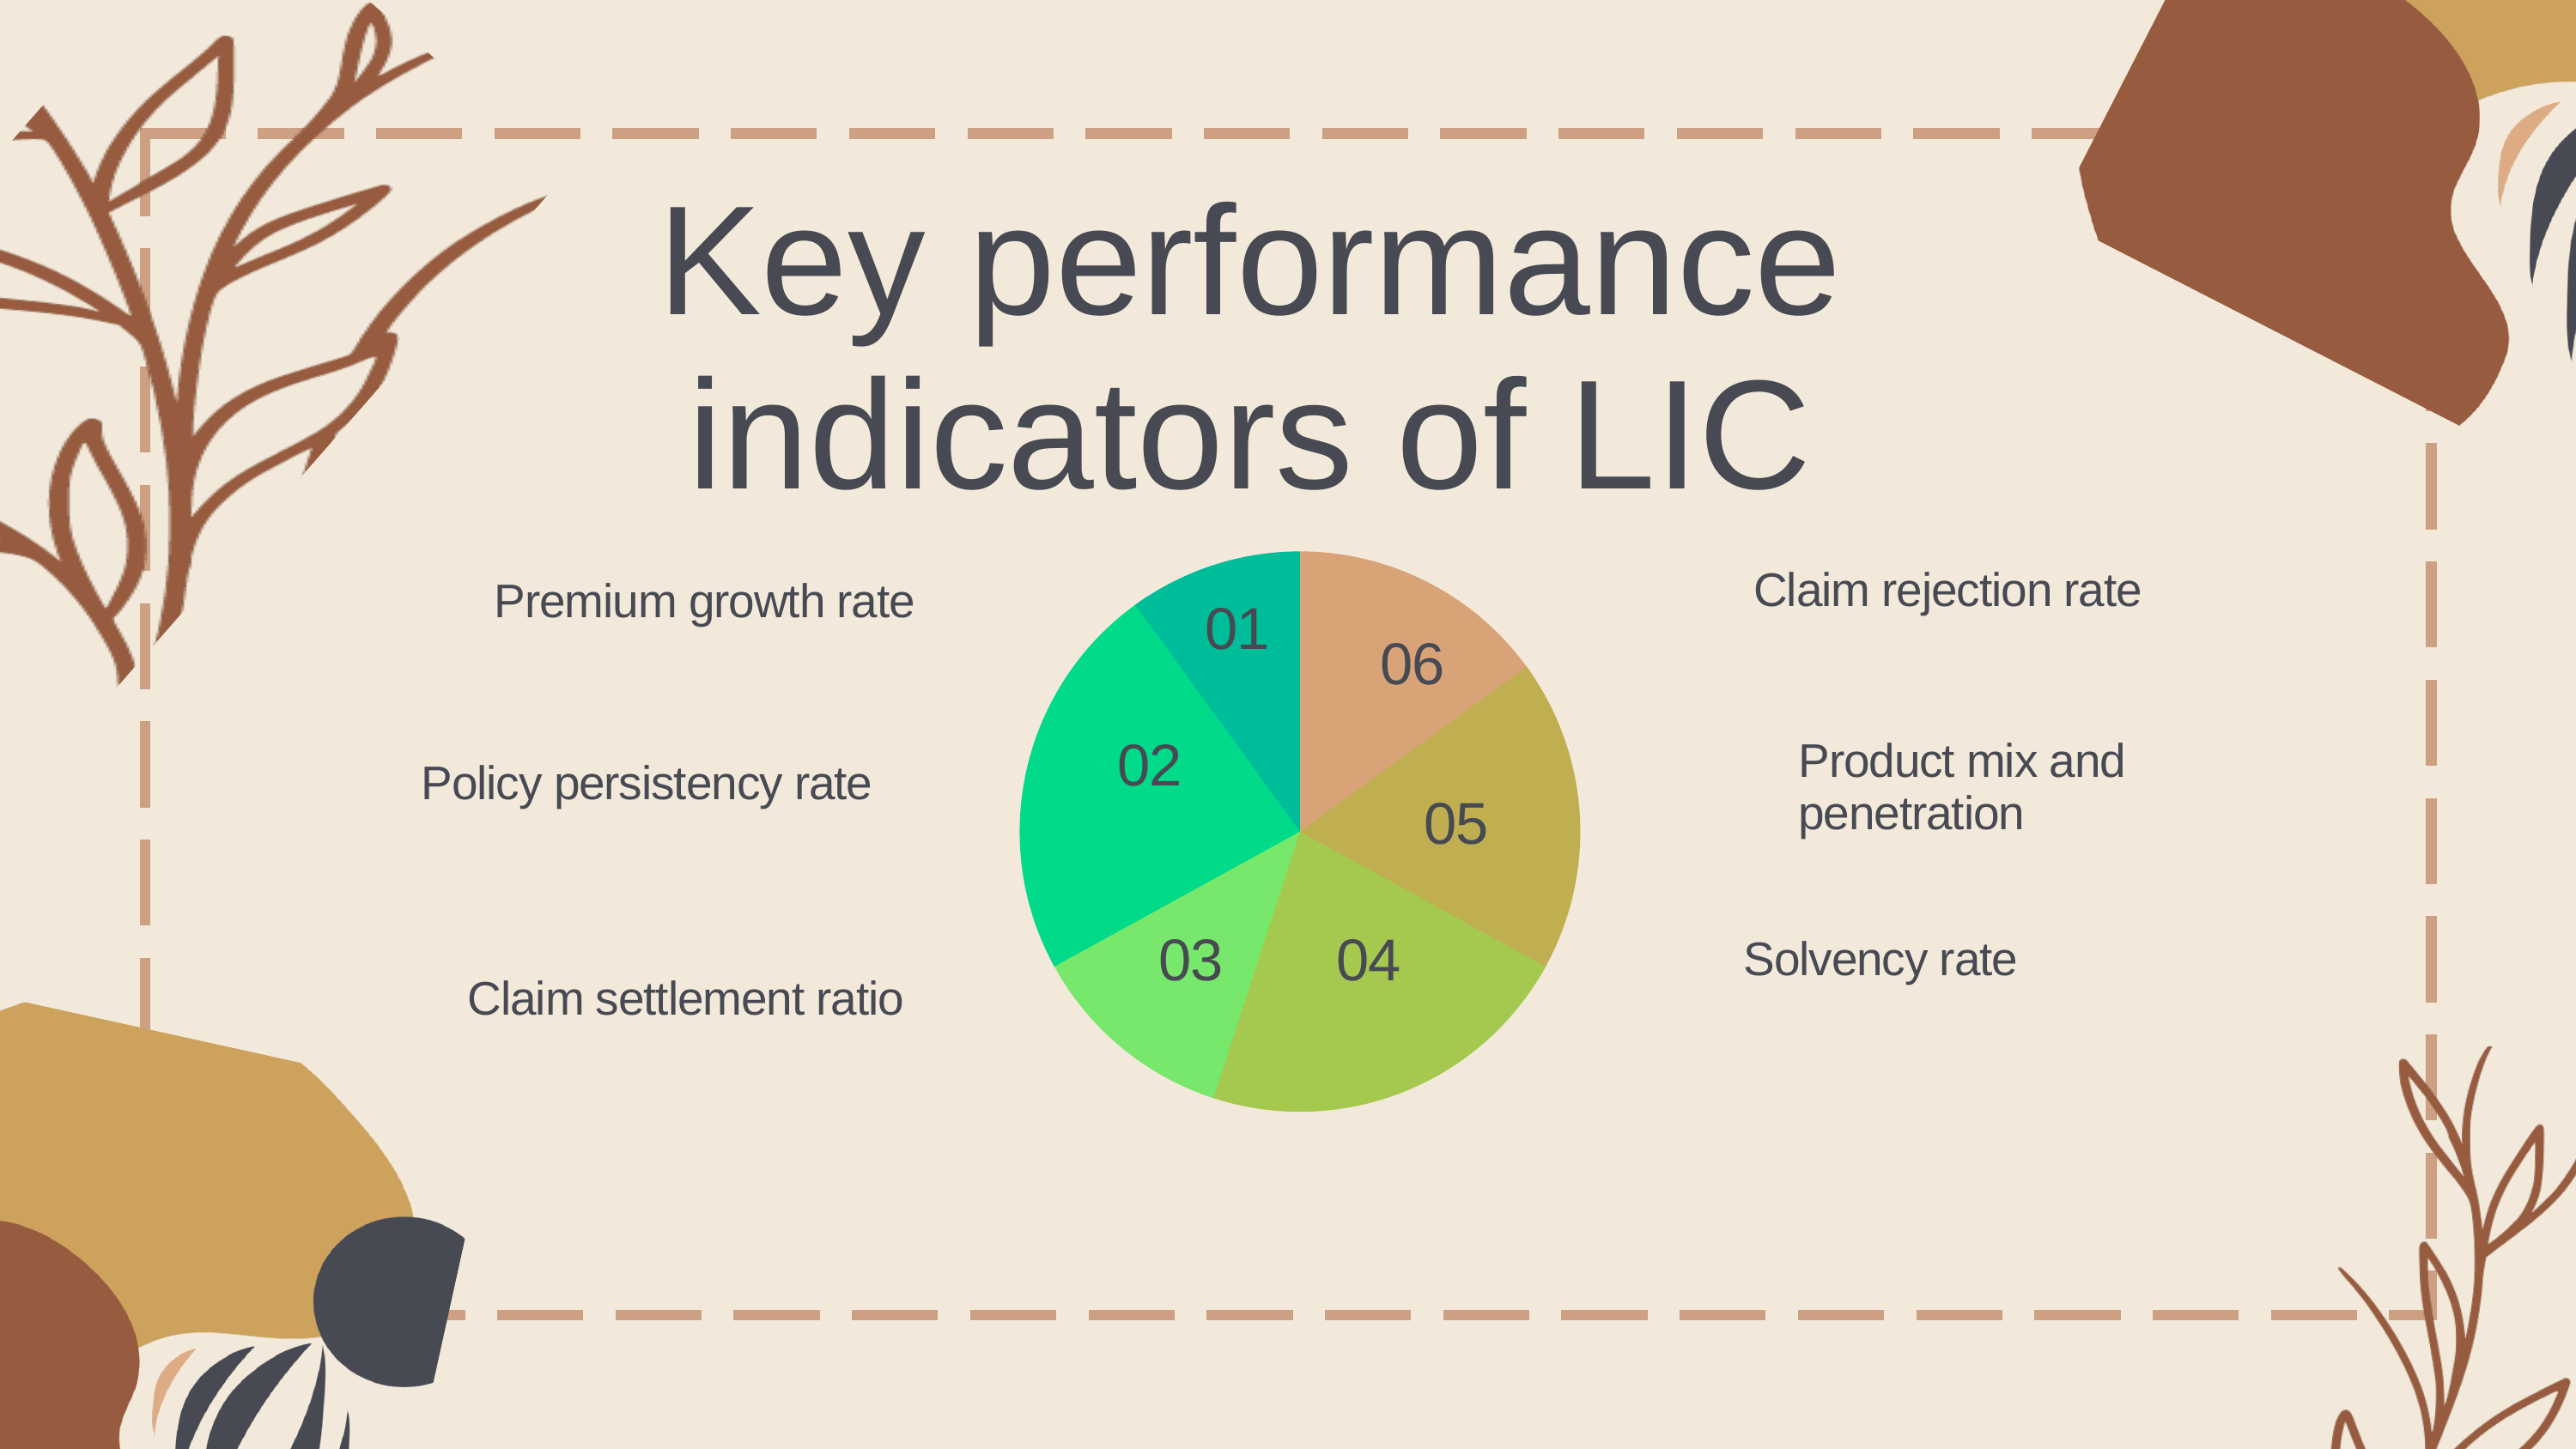

Key performance indicators of LIC

Claim rejection rate
06
01
Premium growth rate
01
06
02
Product mix and penetration
02
05
Policy persistency rate
05
04
03
04
Solvency rate
03
Claim settlement ratio